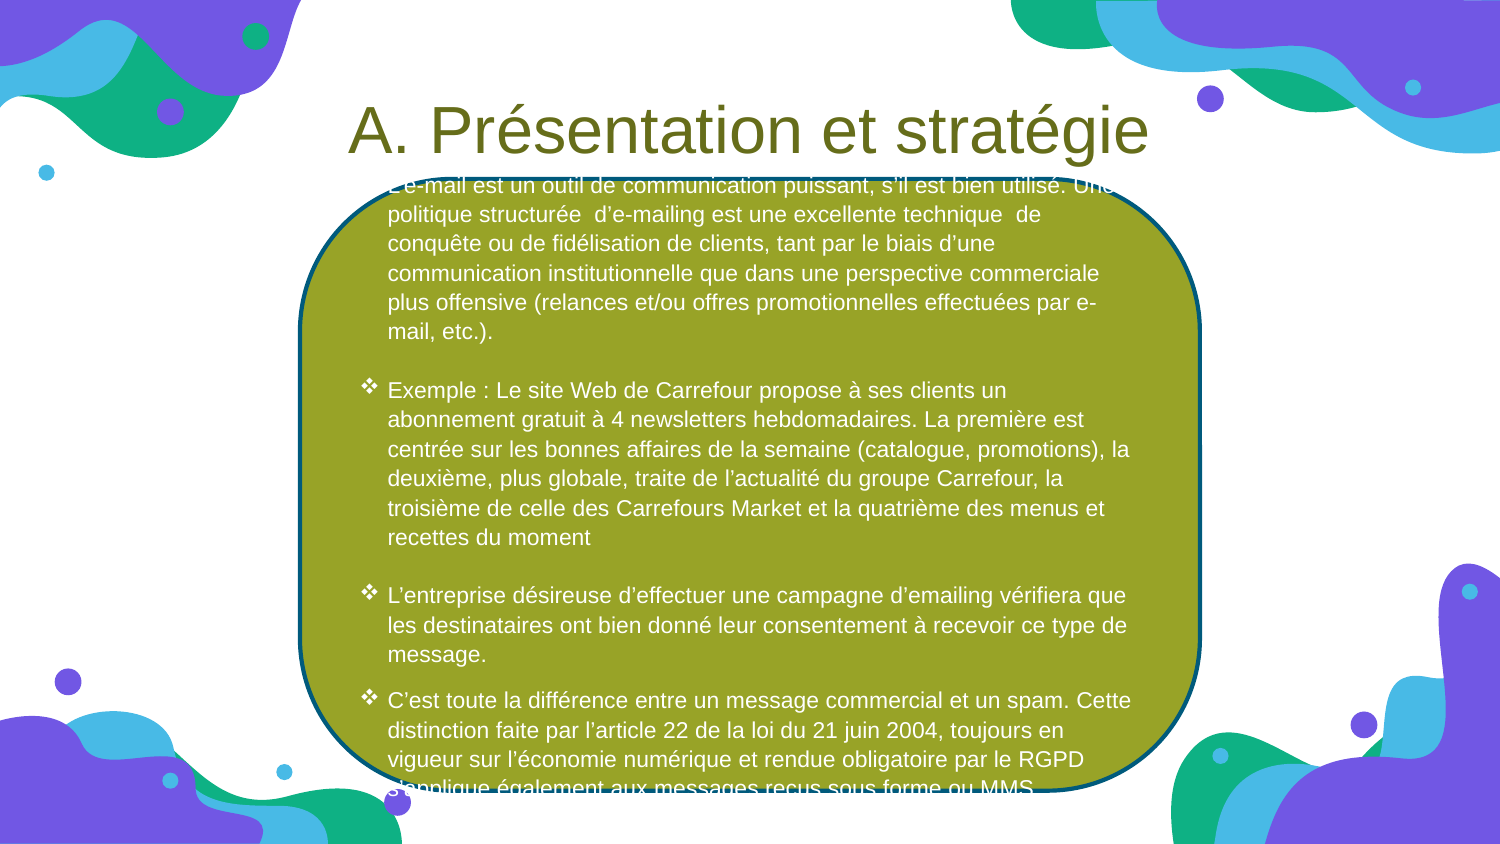

# A. Présentation et stratégie
L’e-mail est un outil de communication puissant, s’il est bien utilisé. Une politique structurée  d’e-mailing est une excellente technique  de conquête ou de fidélisation de clients, tant par le biais d’une communication institutionnelle que dans une perspective commerciale plus offensive (relances et/ou offres promotionnelles effectuées par e-mail, etc.).

Exemple : Le site Web de Carrefour propose à ses clients un abonnement gratuit à 4 newsletters hebdomadaires. La première est centrée sur les bonnes affaires de la semaine (catalogue, promotions), la deuxième, plus globale, traite de l’actualité du groupe Carrefour, la troisième de celle des Carrefours Market et la quatrième des menus et recettes du moment

L’entreprise désireuse d’effectuer une campagne d’emailing vérifiera que les destinataires ont bien donné leur consentement à recevoir ce type de message.
C’est toute la différence entre un message commercial et un spam. Cette distinction faite par l’article 22 de la loi du 21 juin 2004, toujours en vigueur sur l’économie numérique et rendue obligatoire par le RGPD s’applique également aux messages reçus sous forme ou MMS